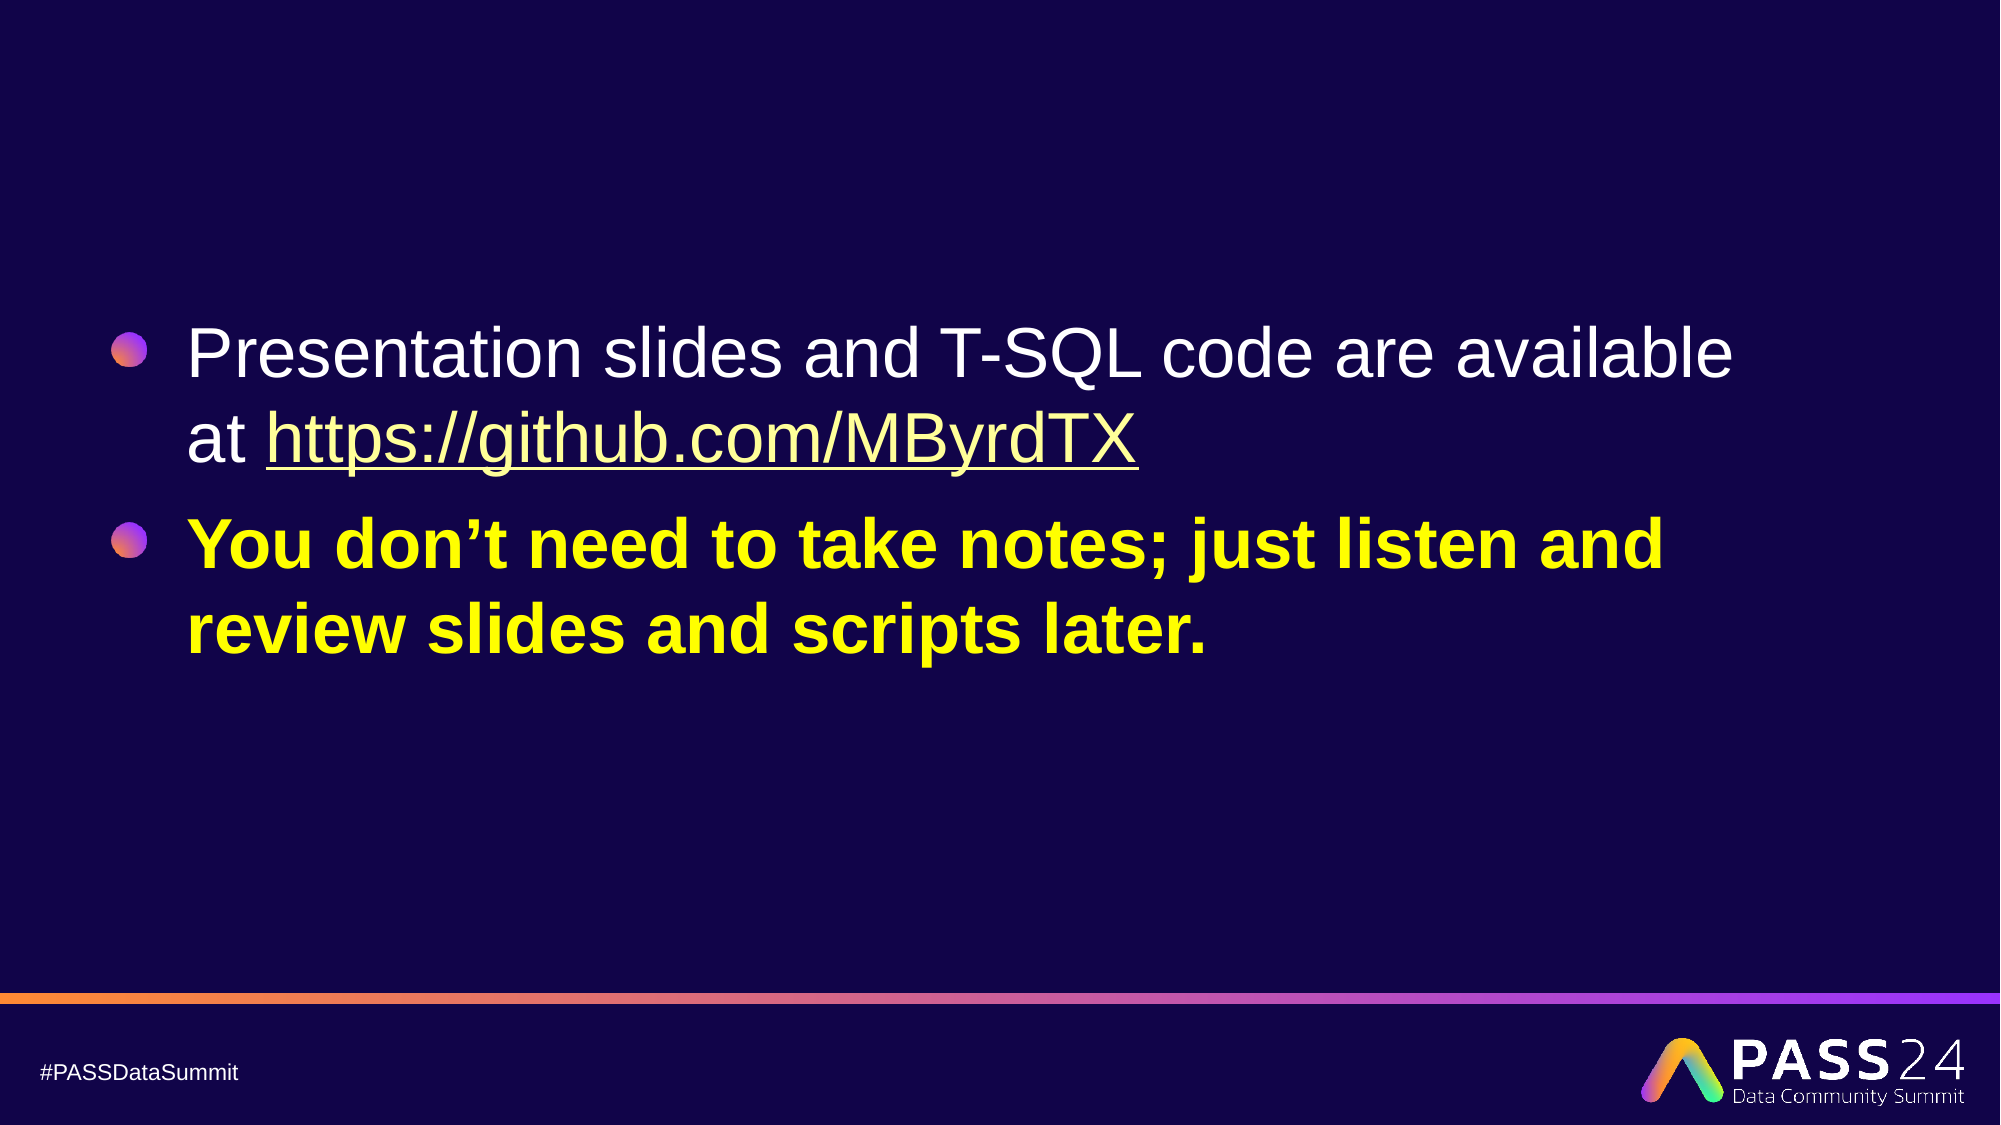

Presentation slides and T-SQL code are available at https://github.com/MByrdTX
You don’t need to take notes; just listen and review slides and scripts later.